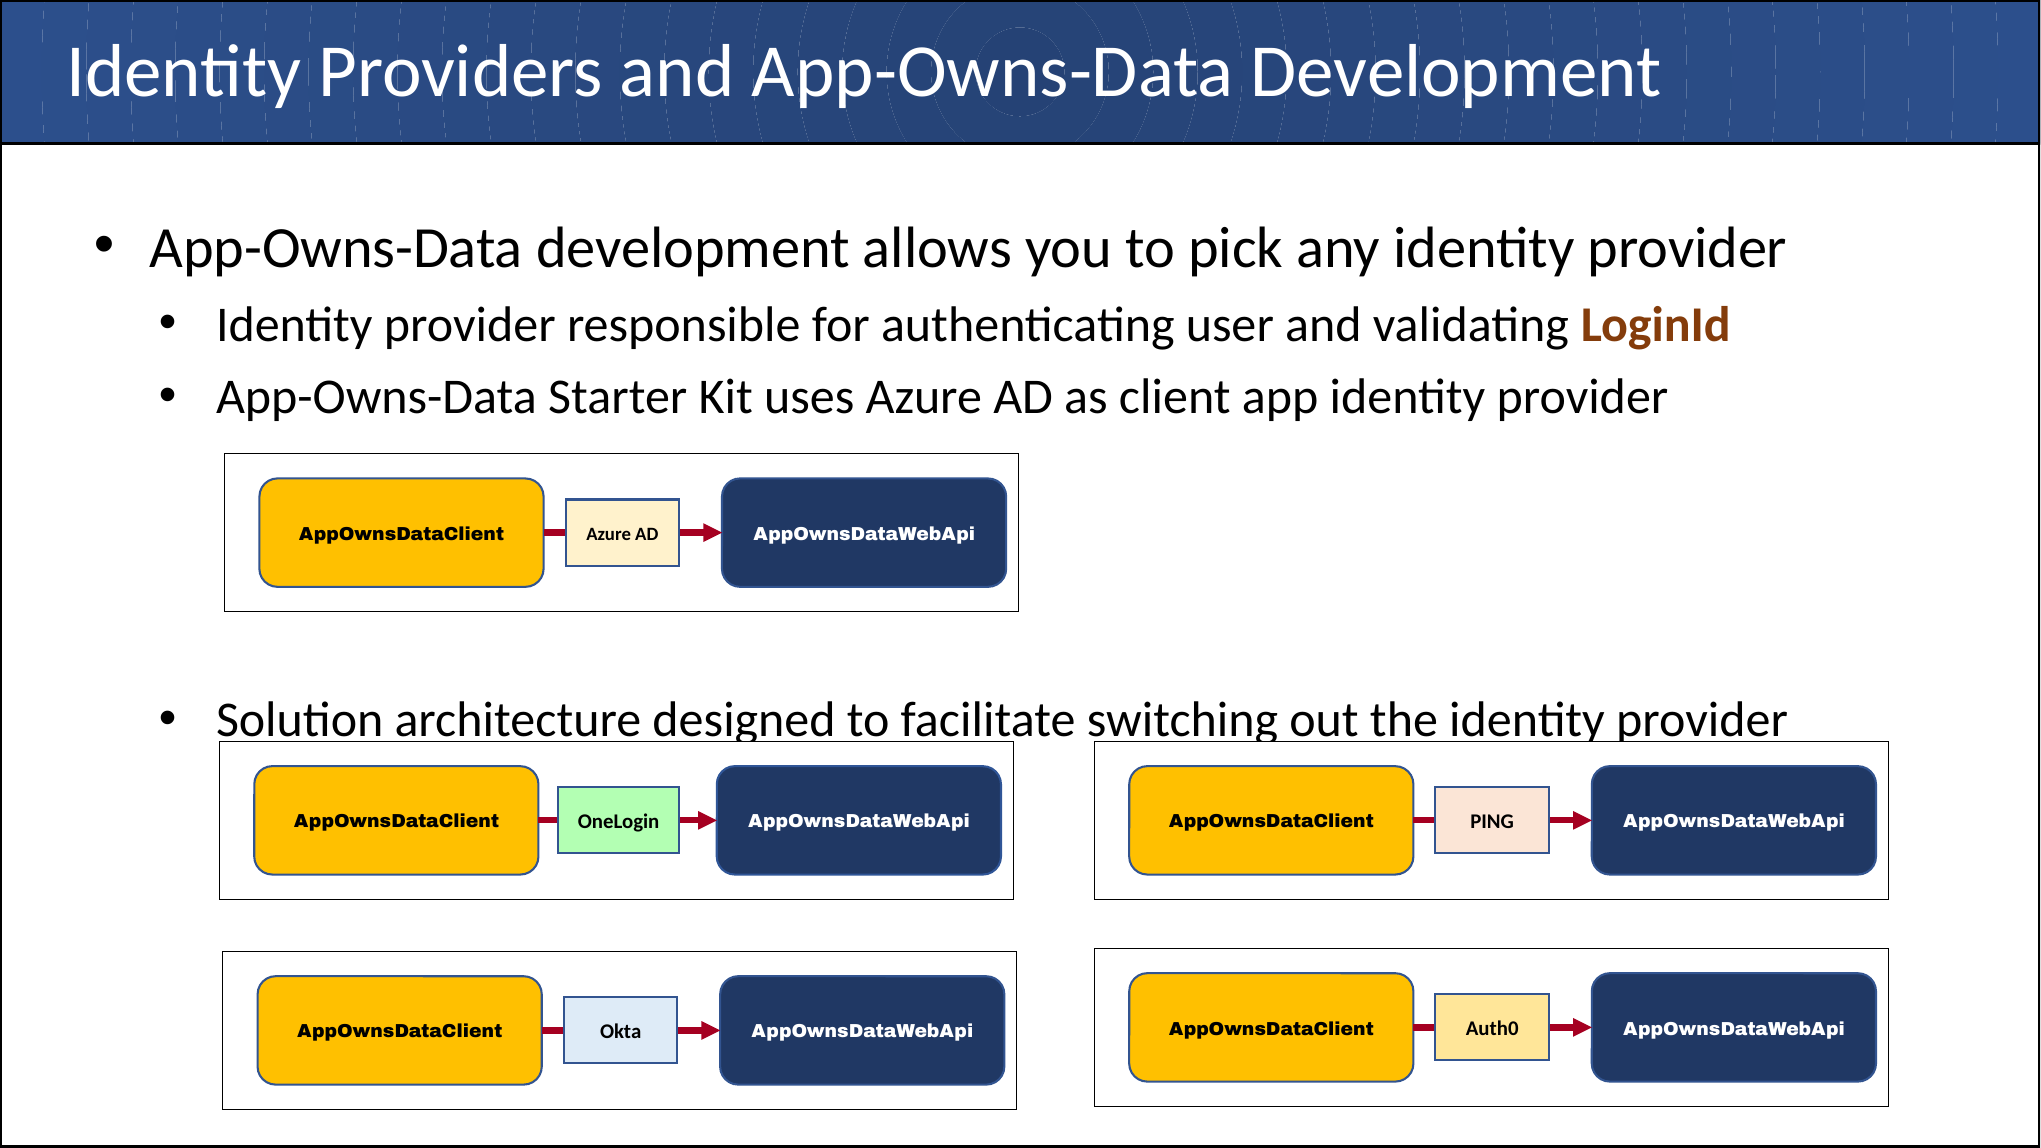

# Identity Providers and App-Owns-Data Development
App-Owns-Data development allows you to pick any identity provider
Identity provider responsible for authenticating user and validating LoginId
App-Owns-Data Starter Kit uses Azure AD as client app identity provider

Solution architecture designed to facilitate switching out the identity provider

AppOwnsDataClient
AppOwnsDataWebApi
Azure AD

AppOwnsDataClient
AppOwnsDataWebApi
OneLogin

AppOwnsDataClient
AppOwnsDataWebApi
PING

AppOwnsDataClient
AppOwnsDataWebApi
Auth0

AppOwnsDataClient
AppOwnsDataWebApi
Okta